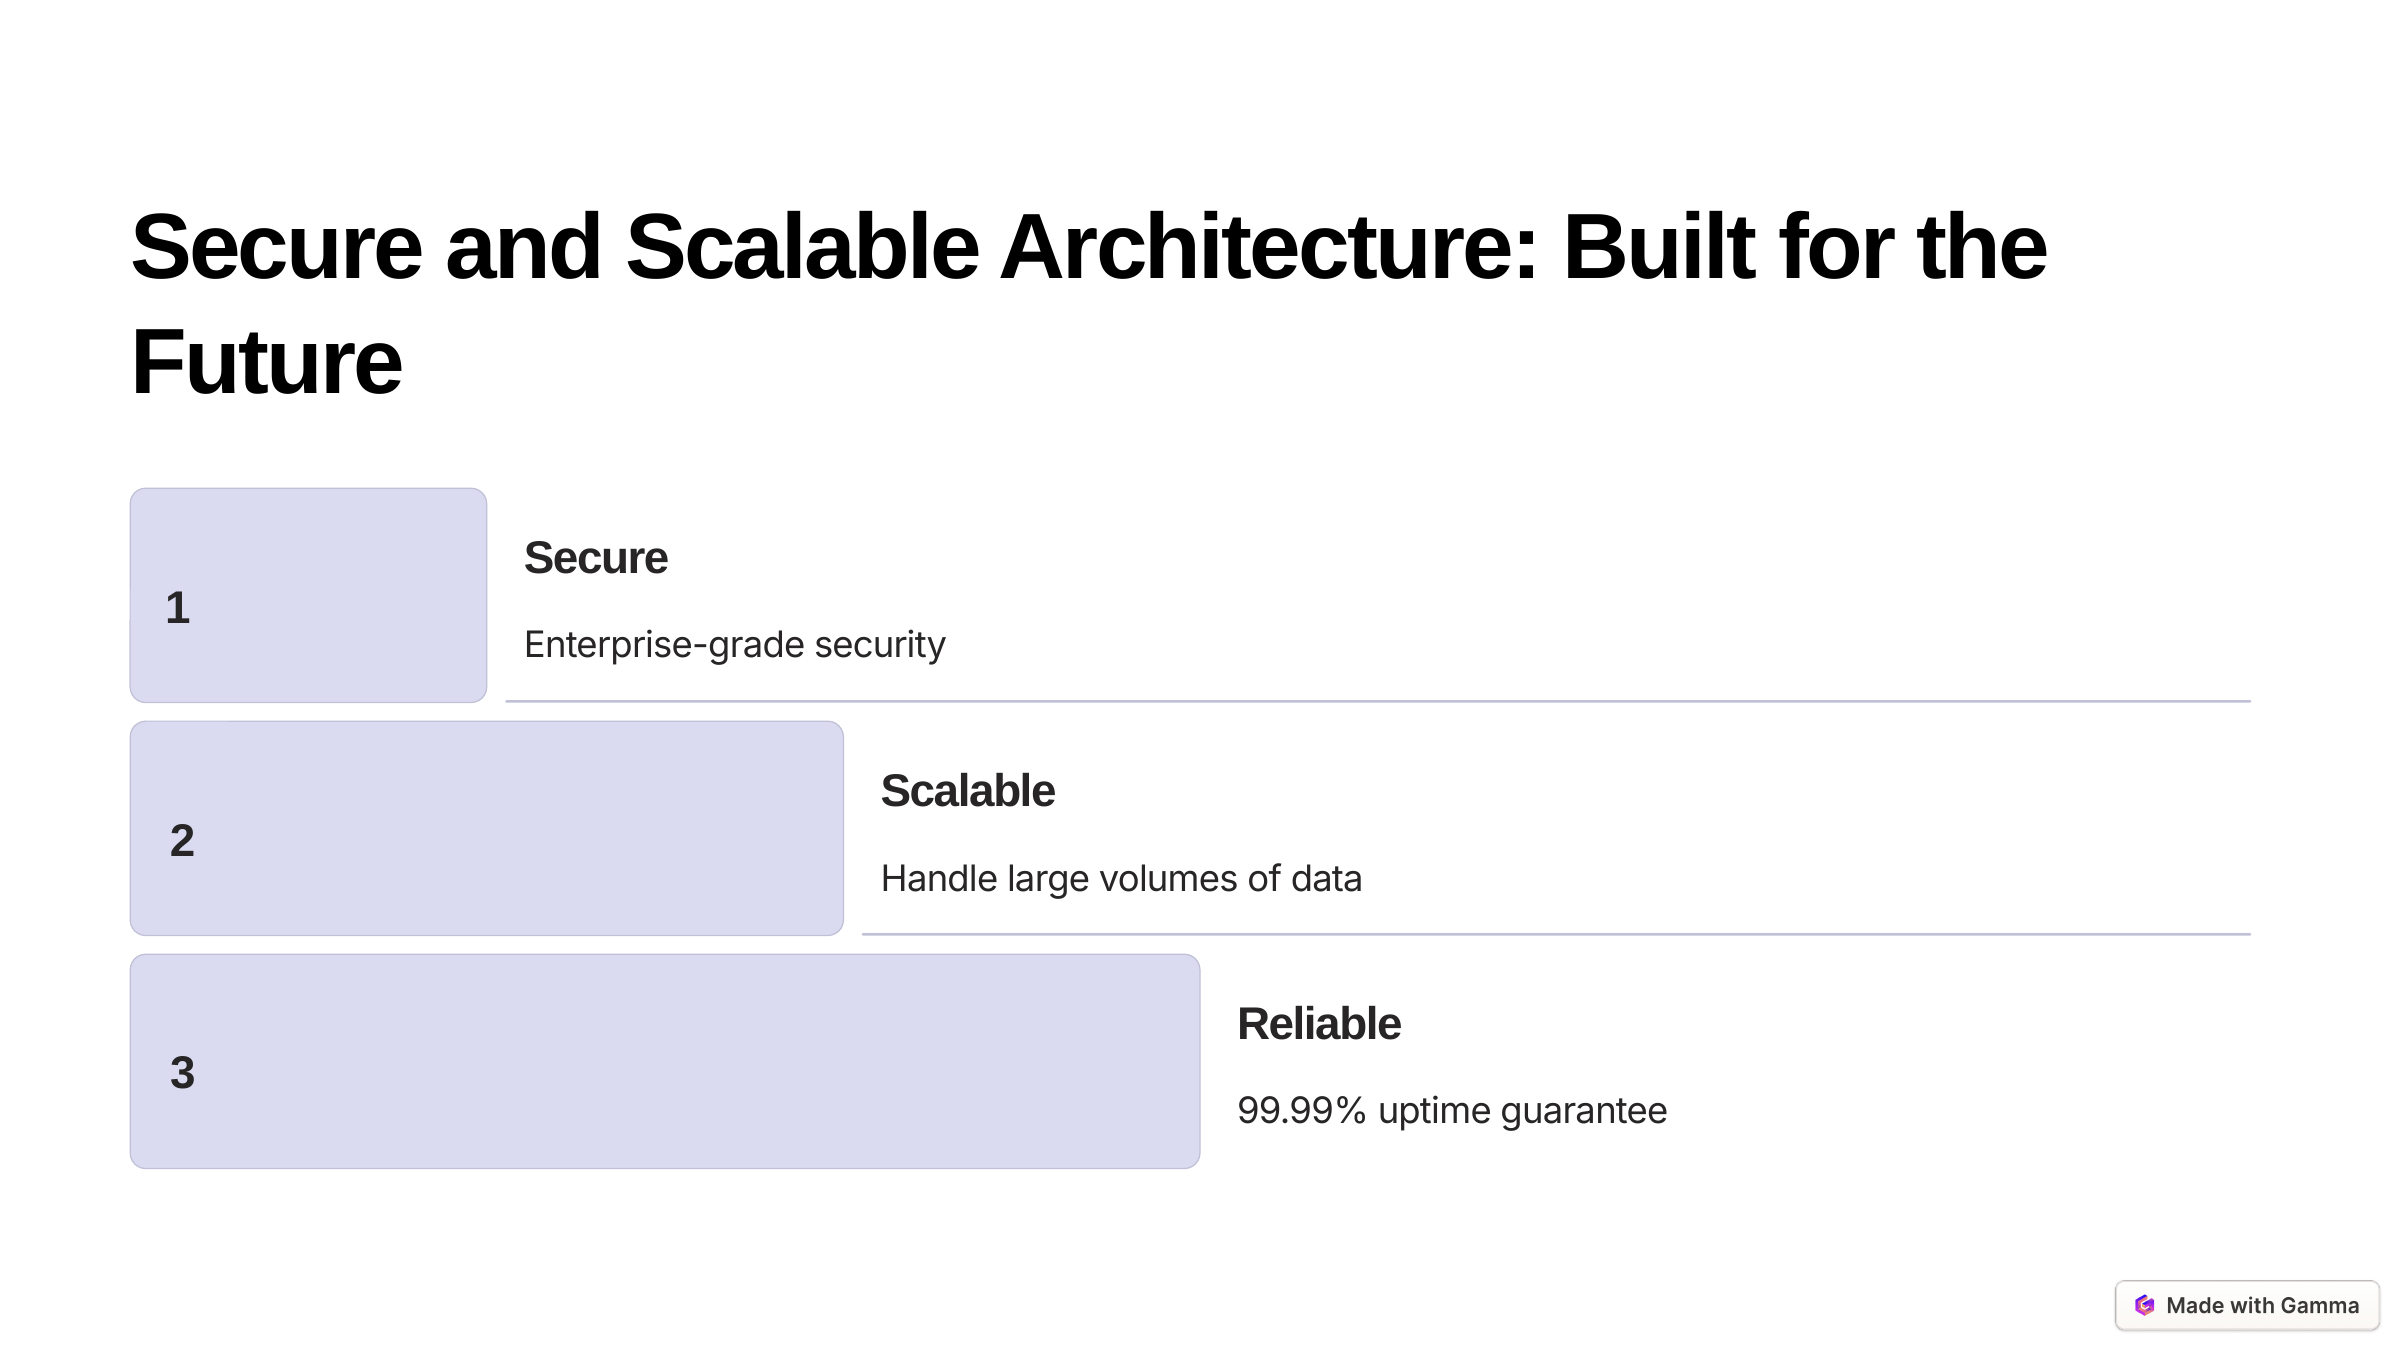

Secure and Scalable Architecture: Built for the Future

Secure
1
Enterprise-grade security

Scalable
2
Handle large volumes of data

Reliable
3
99.99% uptime guarantee